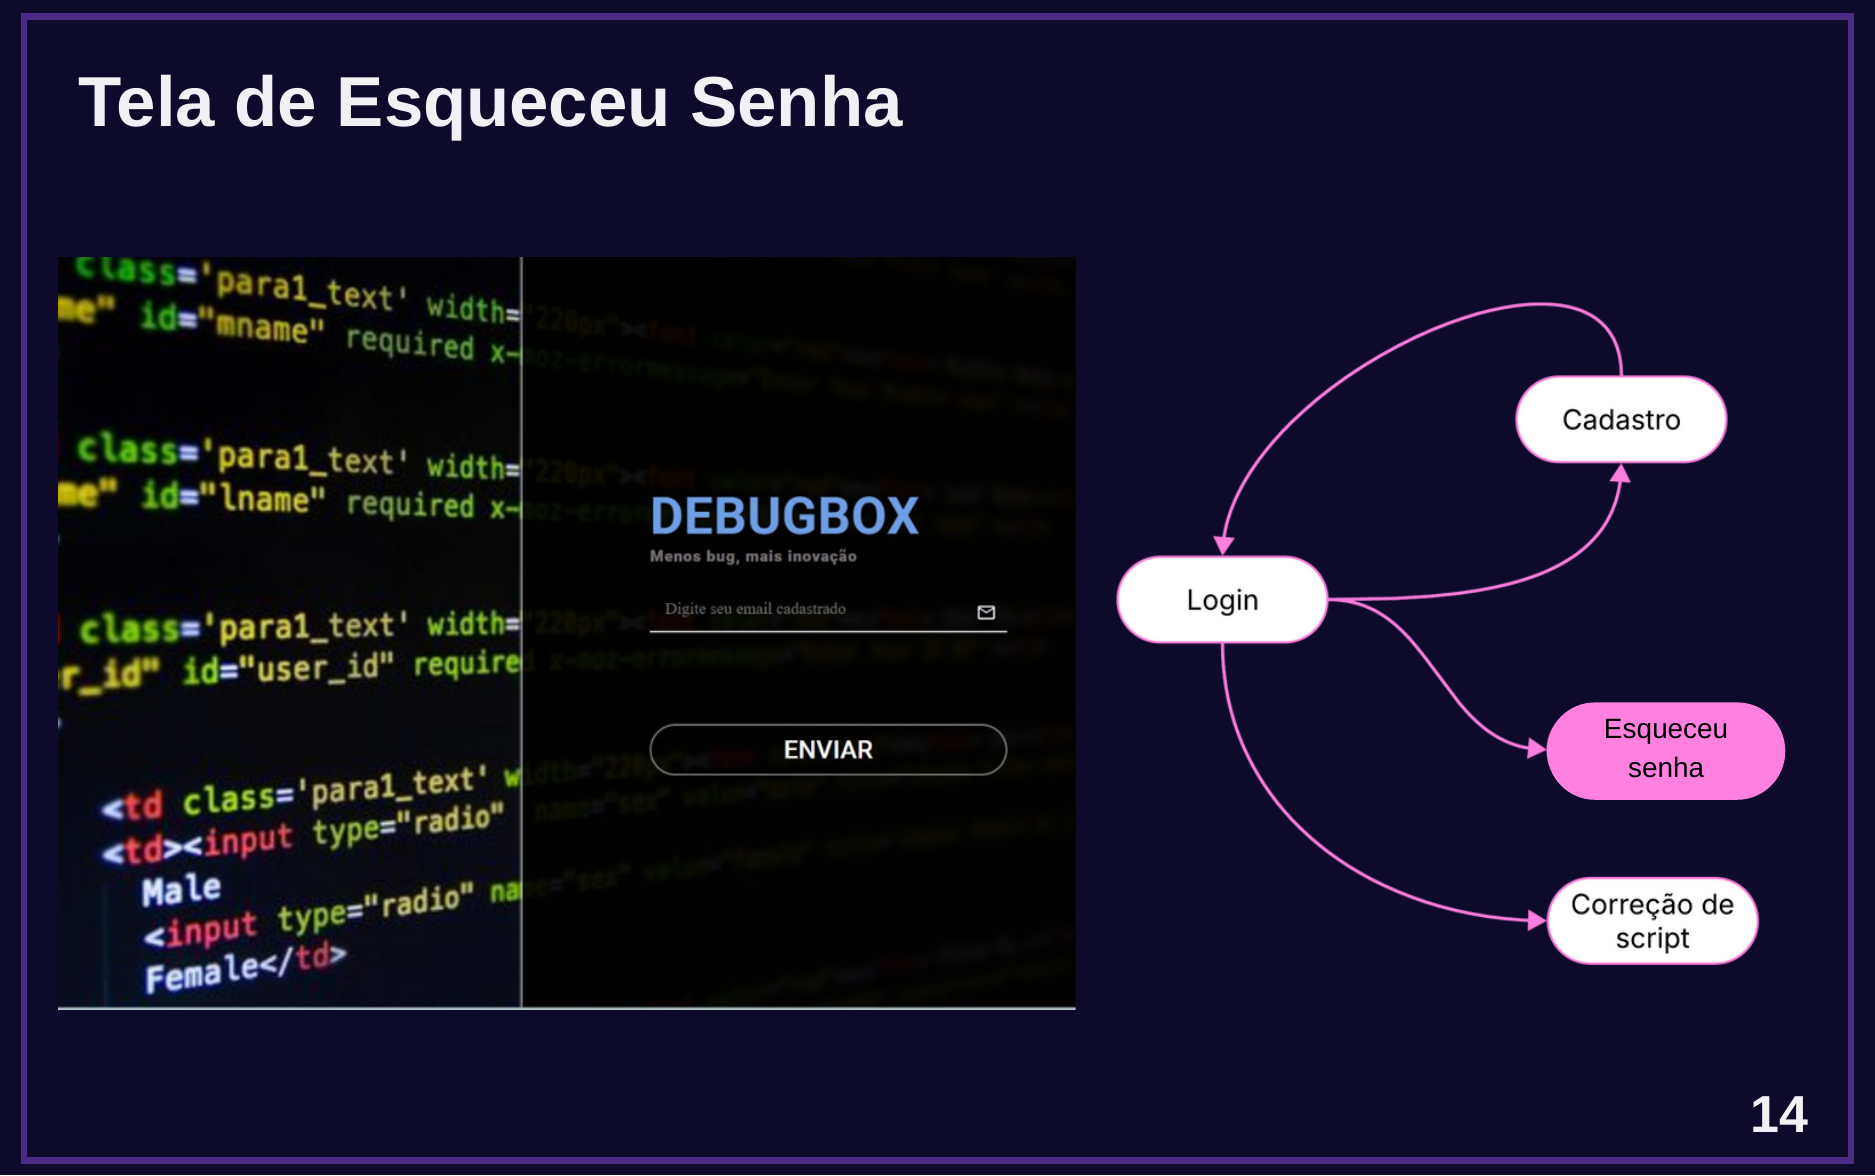

Tela de Esqueceu Senha

Esqueceu
senha
14